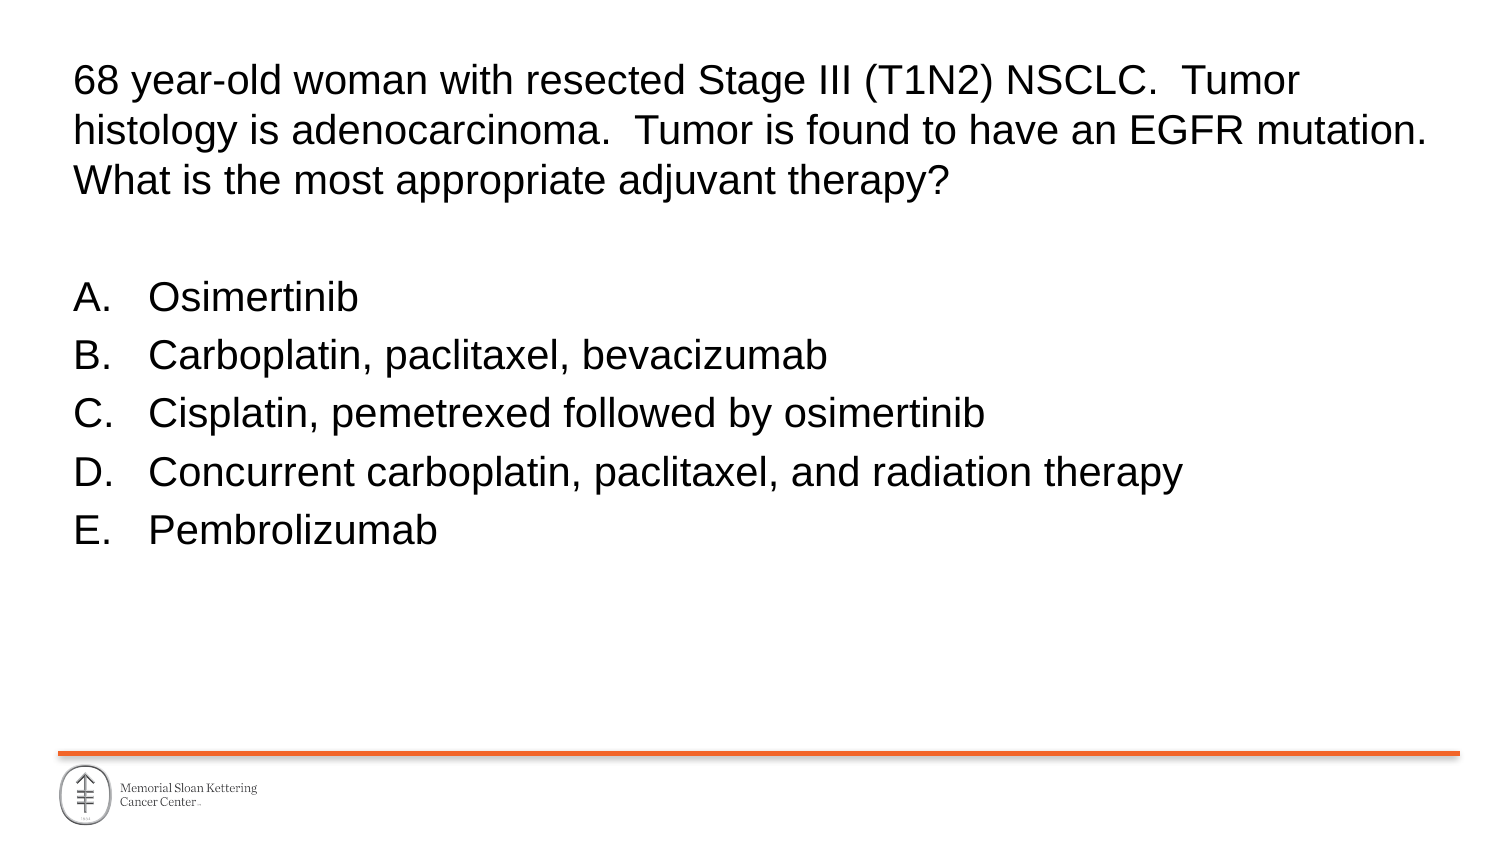

68 year-old woman with resected Stage III (T1N2) NSCLC.  Tumor histology is adenocarcinoma.  Tumor is found to have an EGFR mutation. What is the most appropriate adjuvant therapy?

Osimertinib
Carboplatin, paclitaxel, bevacizumab
Cisplatin, pemetrexed followed by osimertinib
Concurrent carboplatin, paclitaxel, and radiation therapy
Pembrolizumab